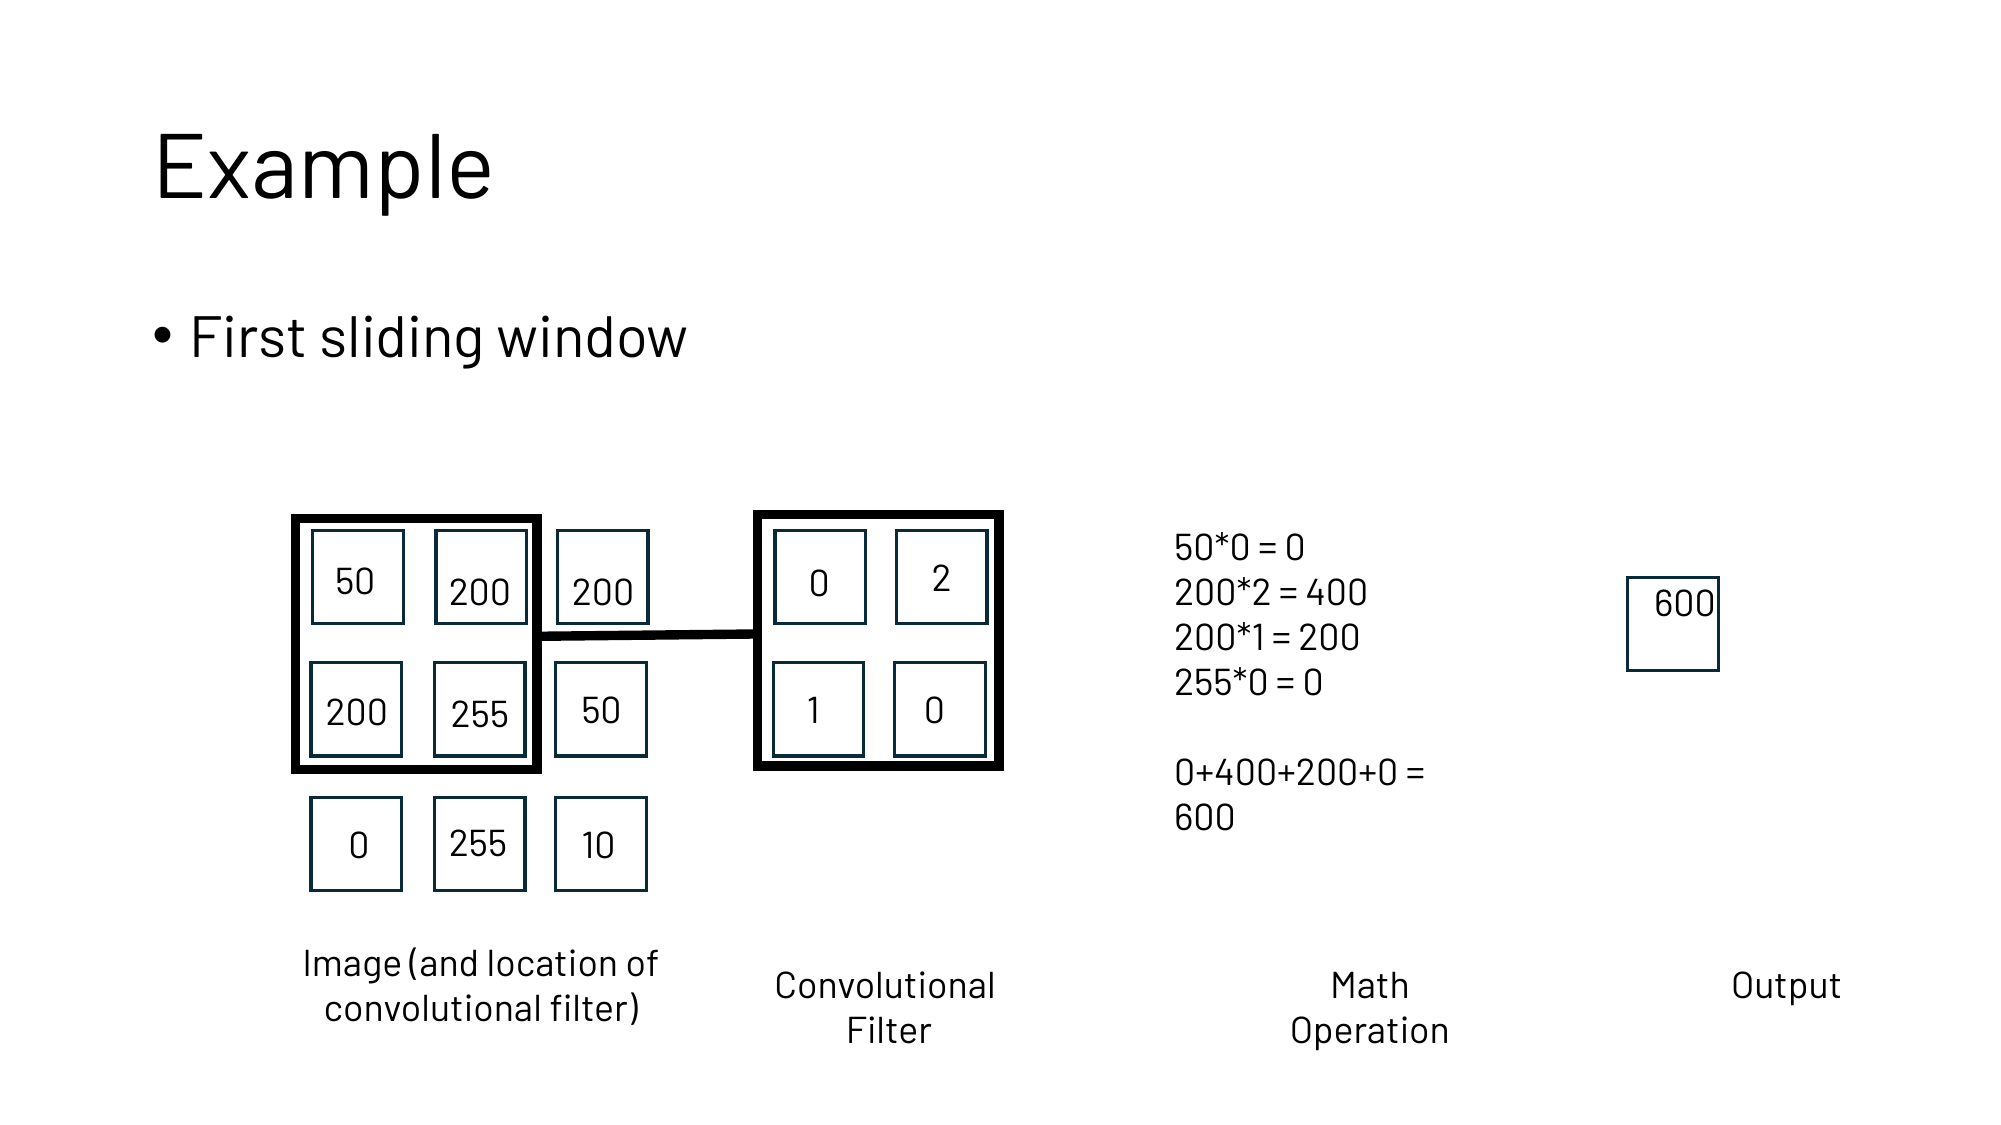

# Example
First sliding window

50*0 = 0
200*2 = 400
200*1 = 200
255*0 = 0

0+400+200+0 = 600

2
0

1
0

50
200
200

50
200
255

255
10
0
600

Image (and location of convolutional filter)
Convolutional
Filter
Math Operation
Output